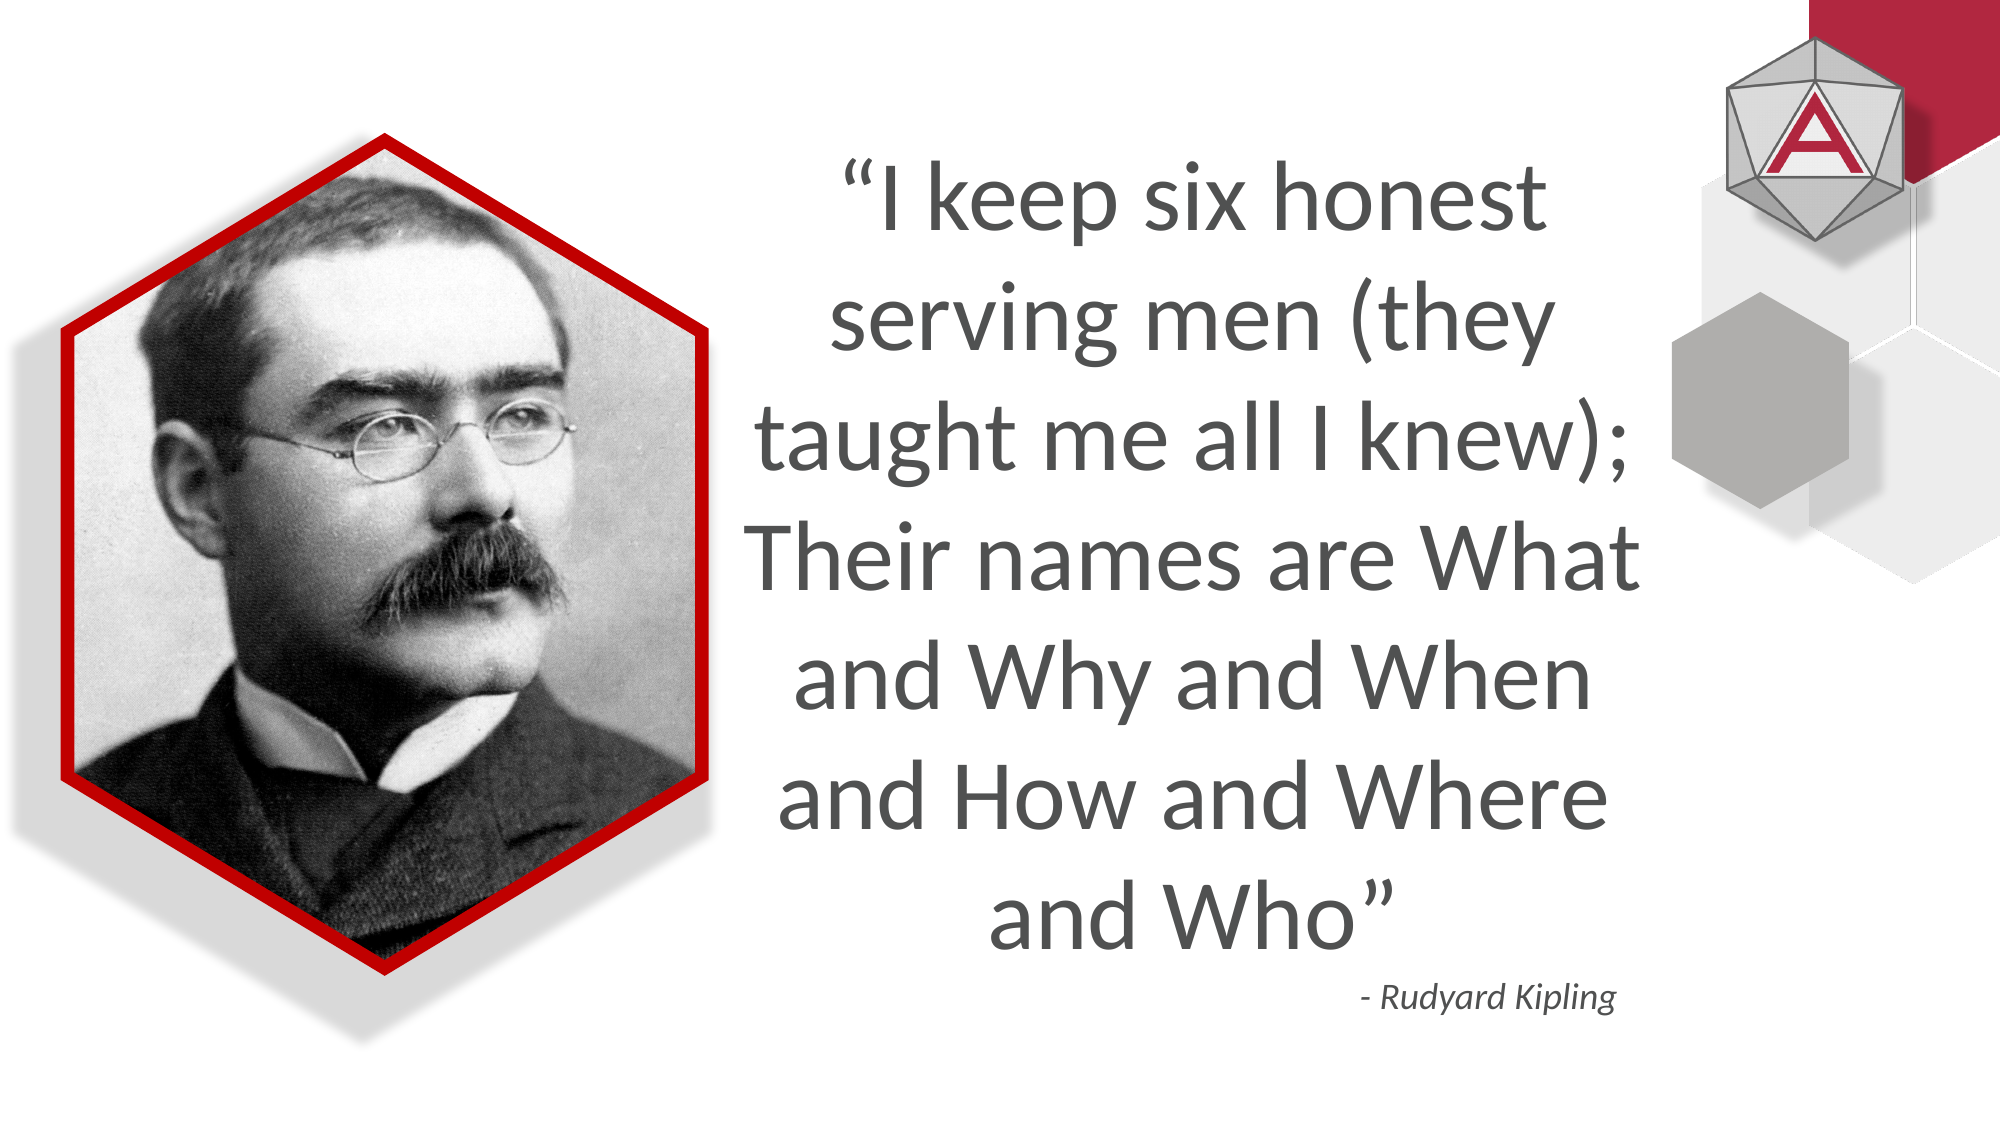

“I keep six honest serving men (they taught me all I knew); Their names are What and Why and When and How and Where and Who”

- Rudyard Kipling